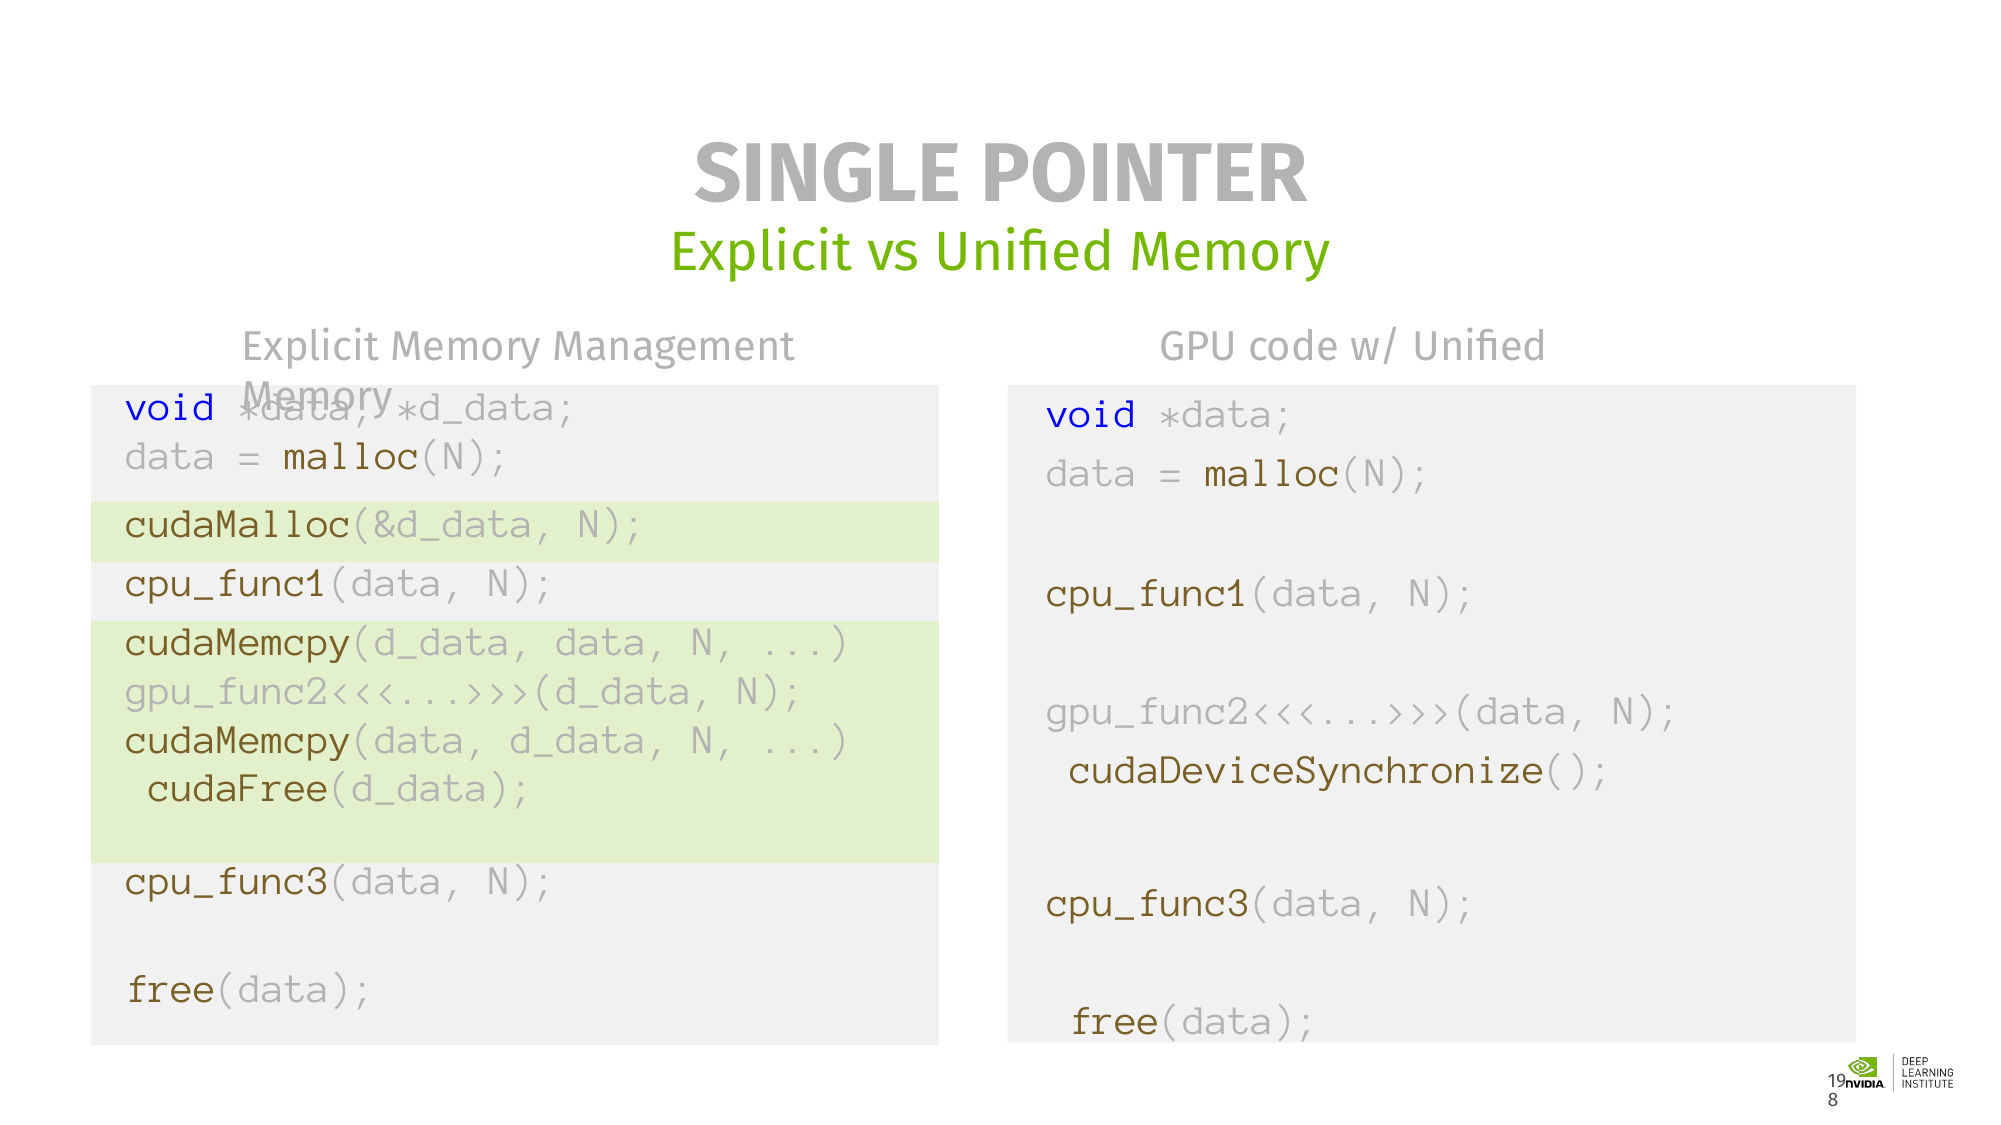

# SINGLE POINTER
Explicit vs Unified Memory
Explicit Memory Management	GPU code w/ Unified Memory
| void \*data, \*d\_data; data = malloc(N); |
| --- |
| cudaMalloc(&d\_data, N); |
| cpu\_func1(data, N); |
| cudaMemcpy(d\_data, data, N, ...) gpu\_func2<<<...>>>(d\_data, N); cudaMemcpy(data, d\_data, N, ...) cudaFree(d\_data); |
| cpu\_func3(data, N); free(data); |
void *data;
data = malloc(N);

cpu_func1(data, N);

gpu_func2<<<...>>>(data, N);  cudaDeviceSynchronize();
cpu_func3(data, N);  free(data);
198